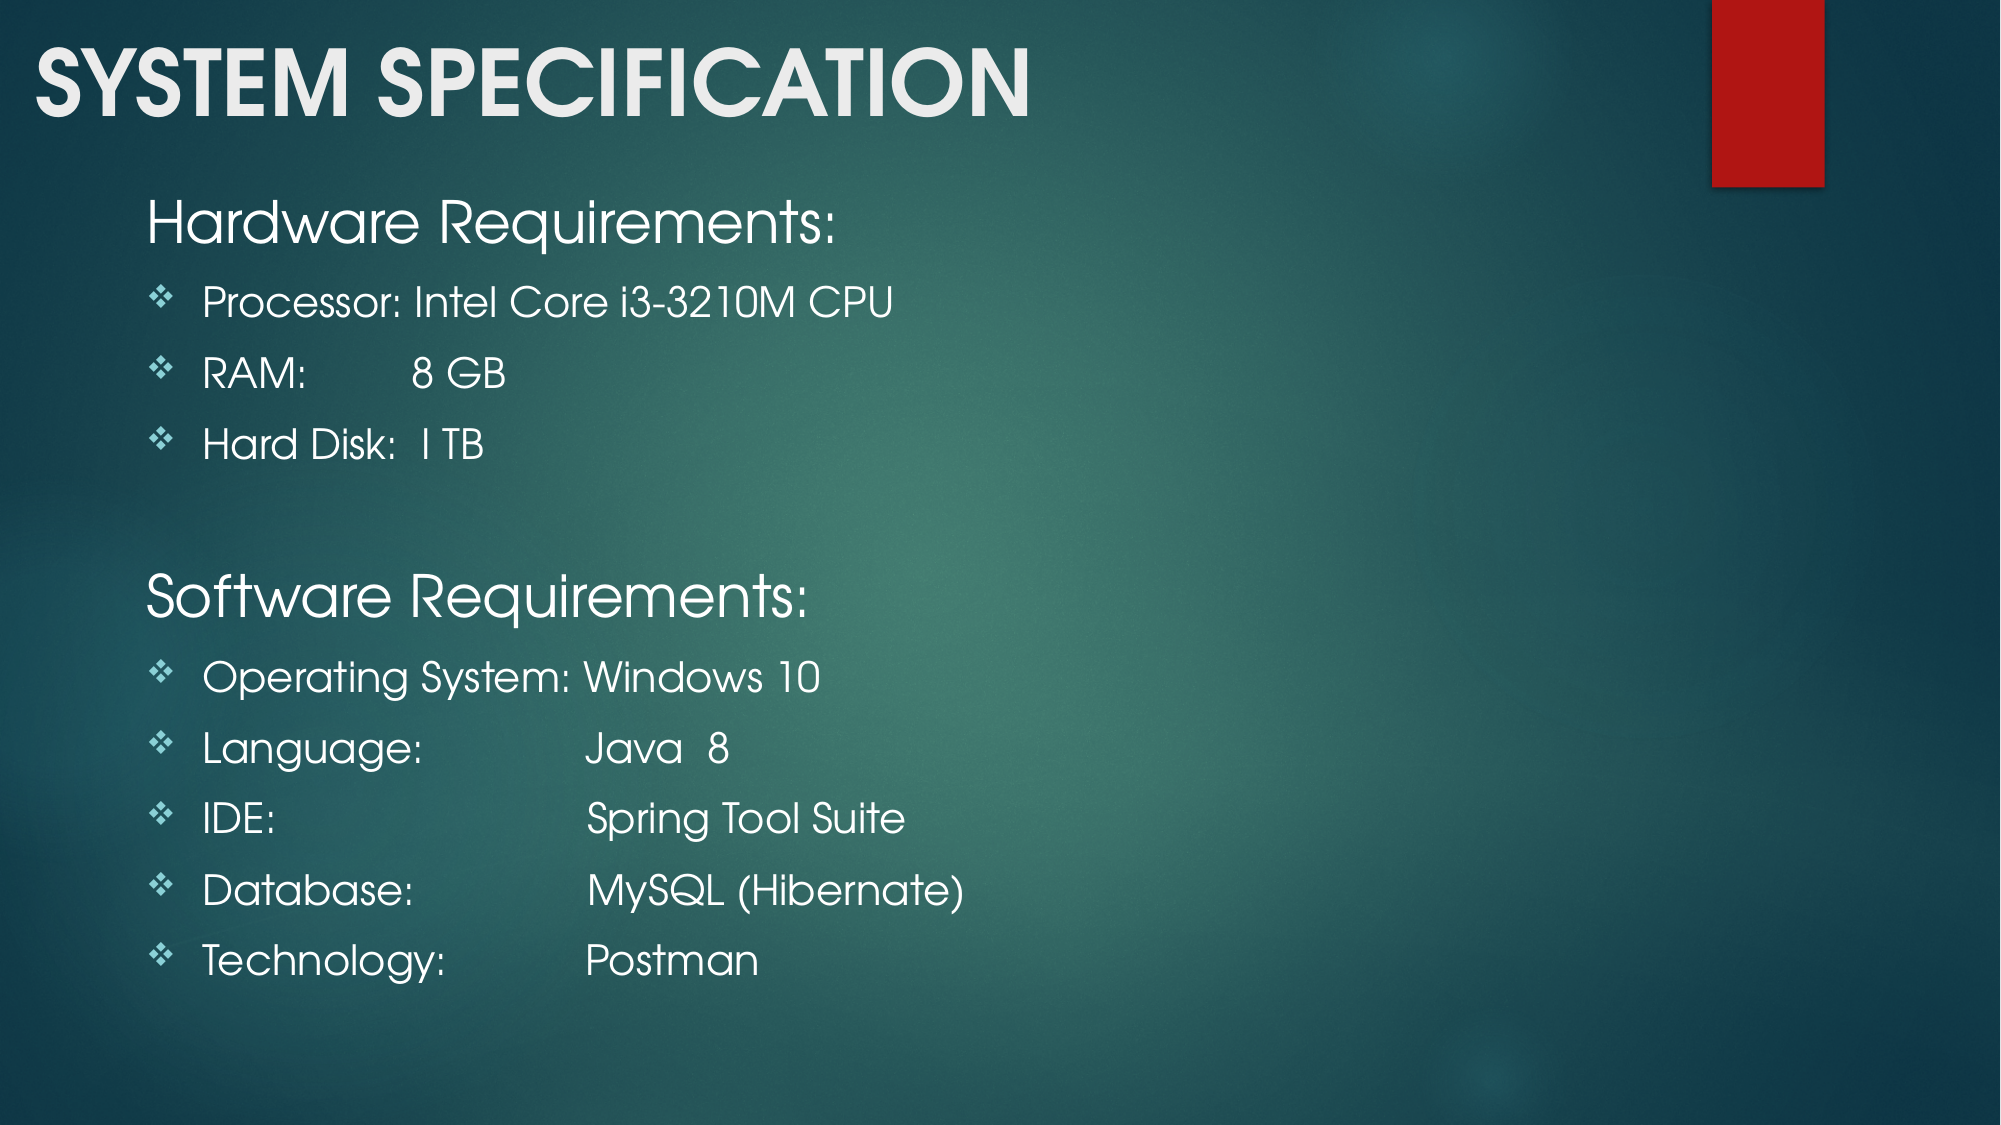

# SYSTEM SPECIFICATION
Hardware Requirements:
Processor: Intel Core i3-3210M CPU
RAM:         8 GB
Hard Disk:  I TB

Software Requirements:
Operating System: Windows 10
Language:              Java  8
IDE:                           Spring Tool Suite
Database:               MySQL (Hibernate)
Technology:            Postman